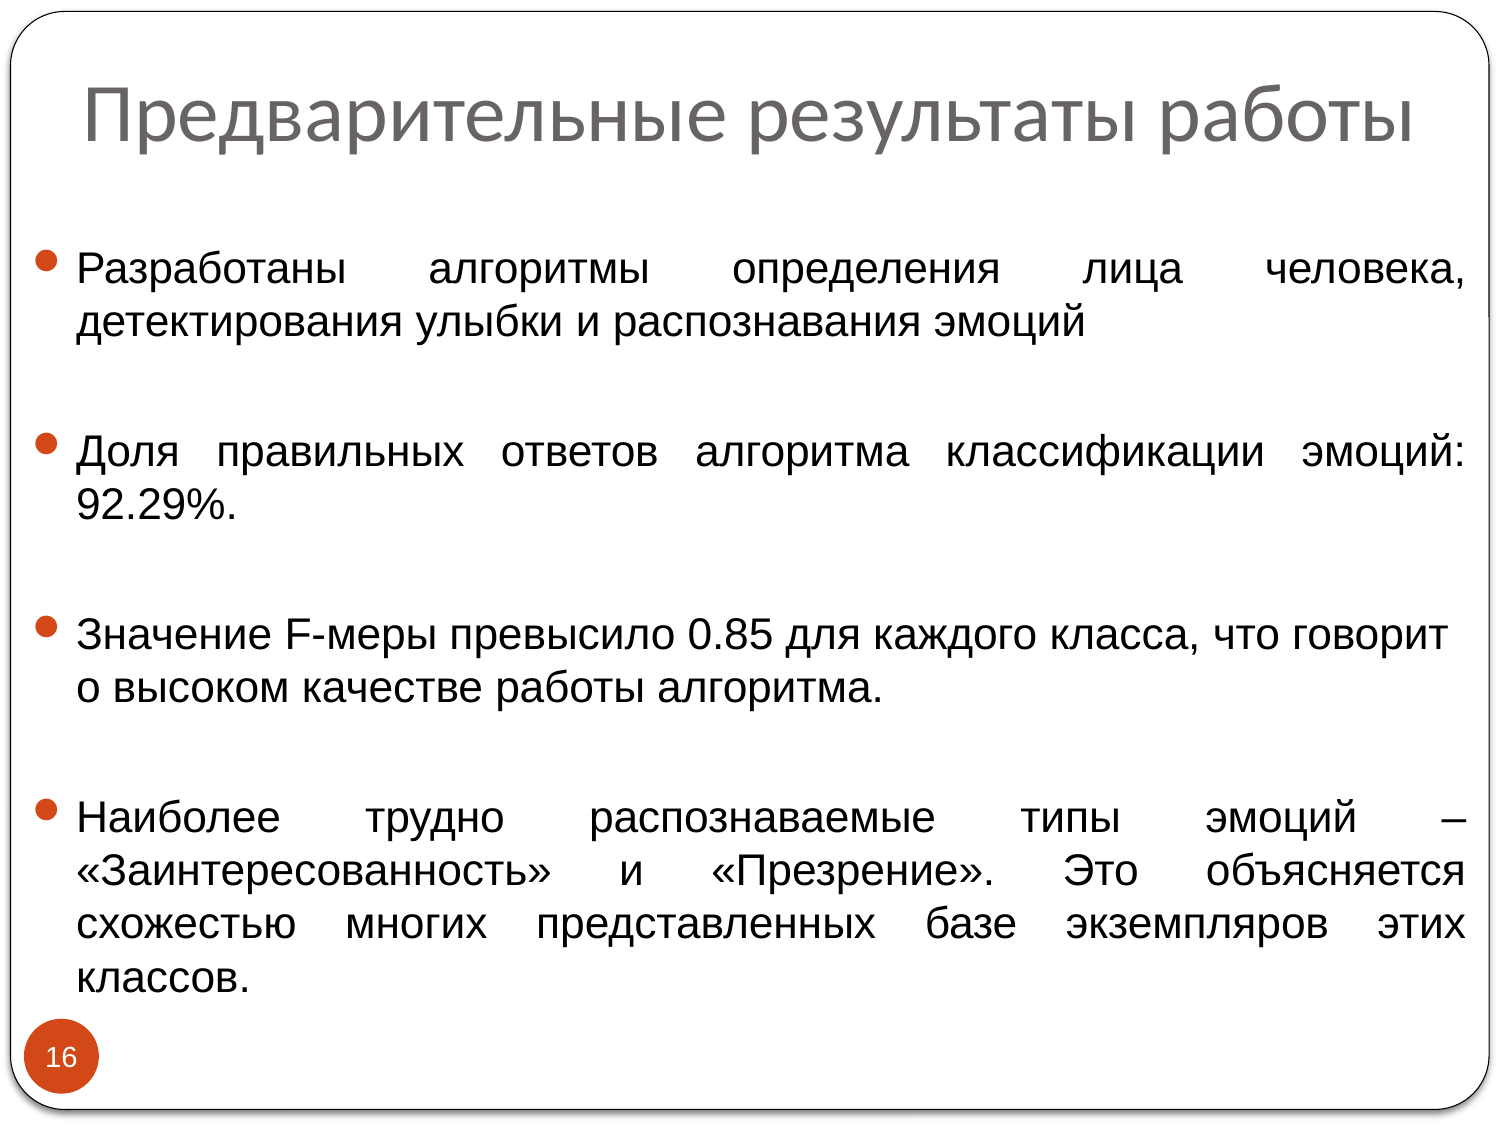

# Предварительные результаты работы
Разработаны алгоритмы определения лица человека, детектирования улыбки и распознавания эмоций

Доля правильных ответов алгоритма классификации эмоций: 92.29%.

Значение F-меры превысило 0.85 для каждого класса, что говорит о высоком качестве работы алгоритма.

Наиболее трудно распознаваемые типы эмоций – «Заинтересованность» и «Презрение». Это объясняется схожестью многих представленных базе экземпляров этих классов.

16